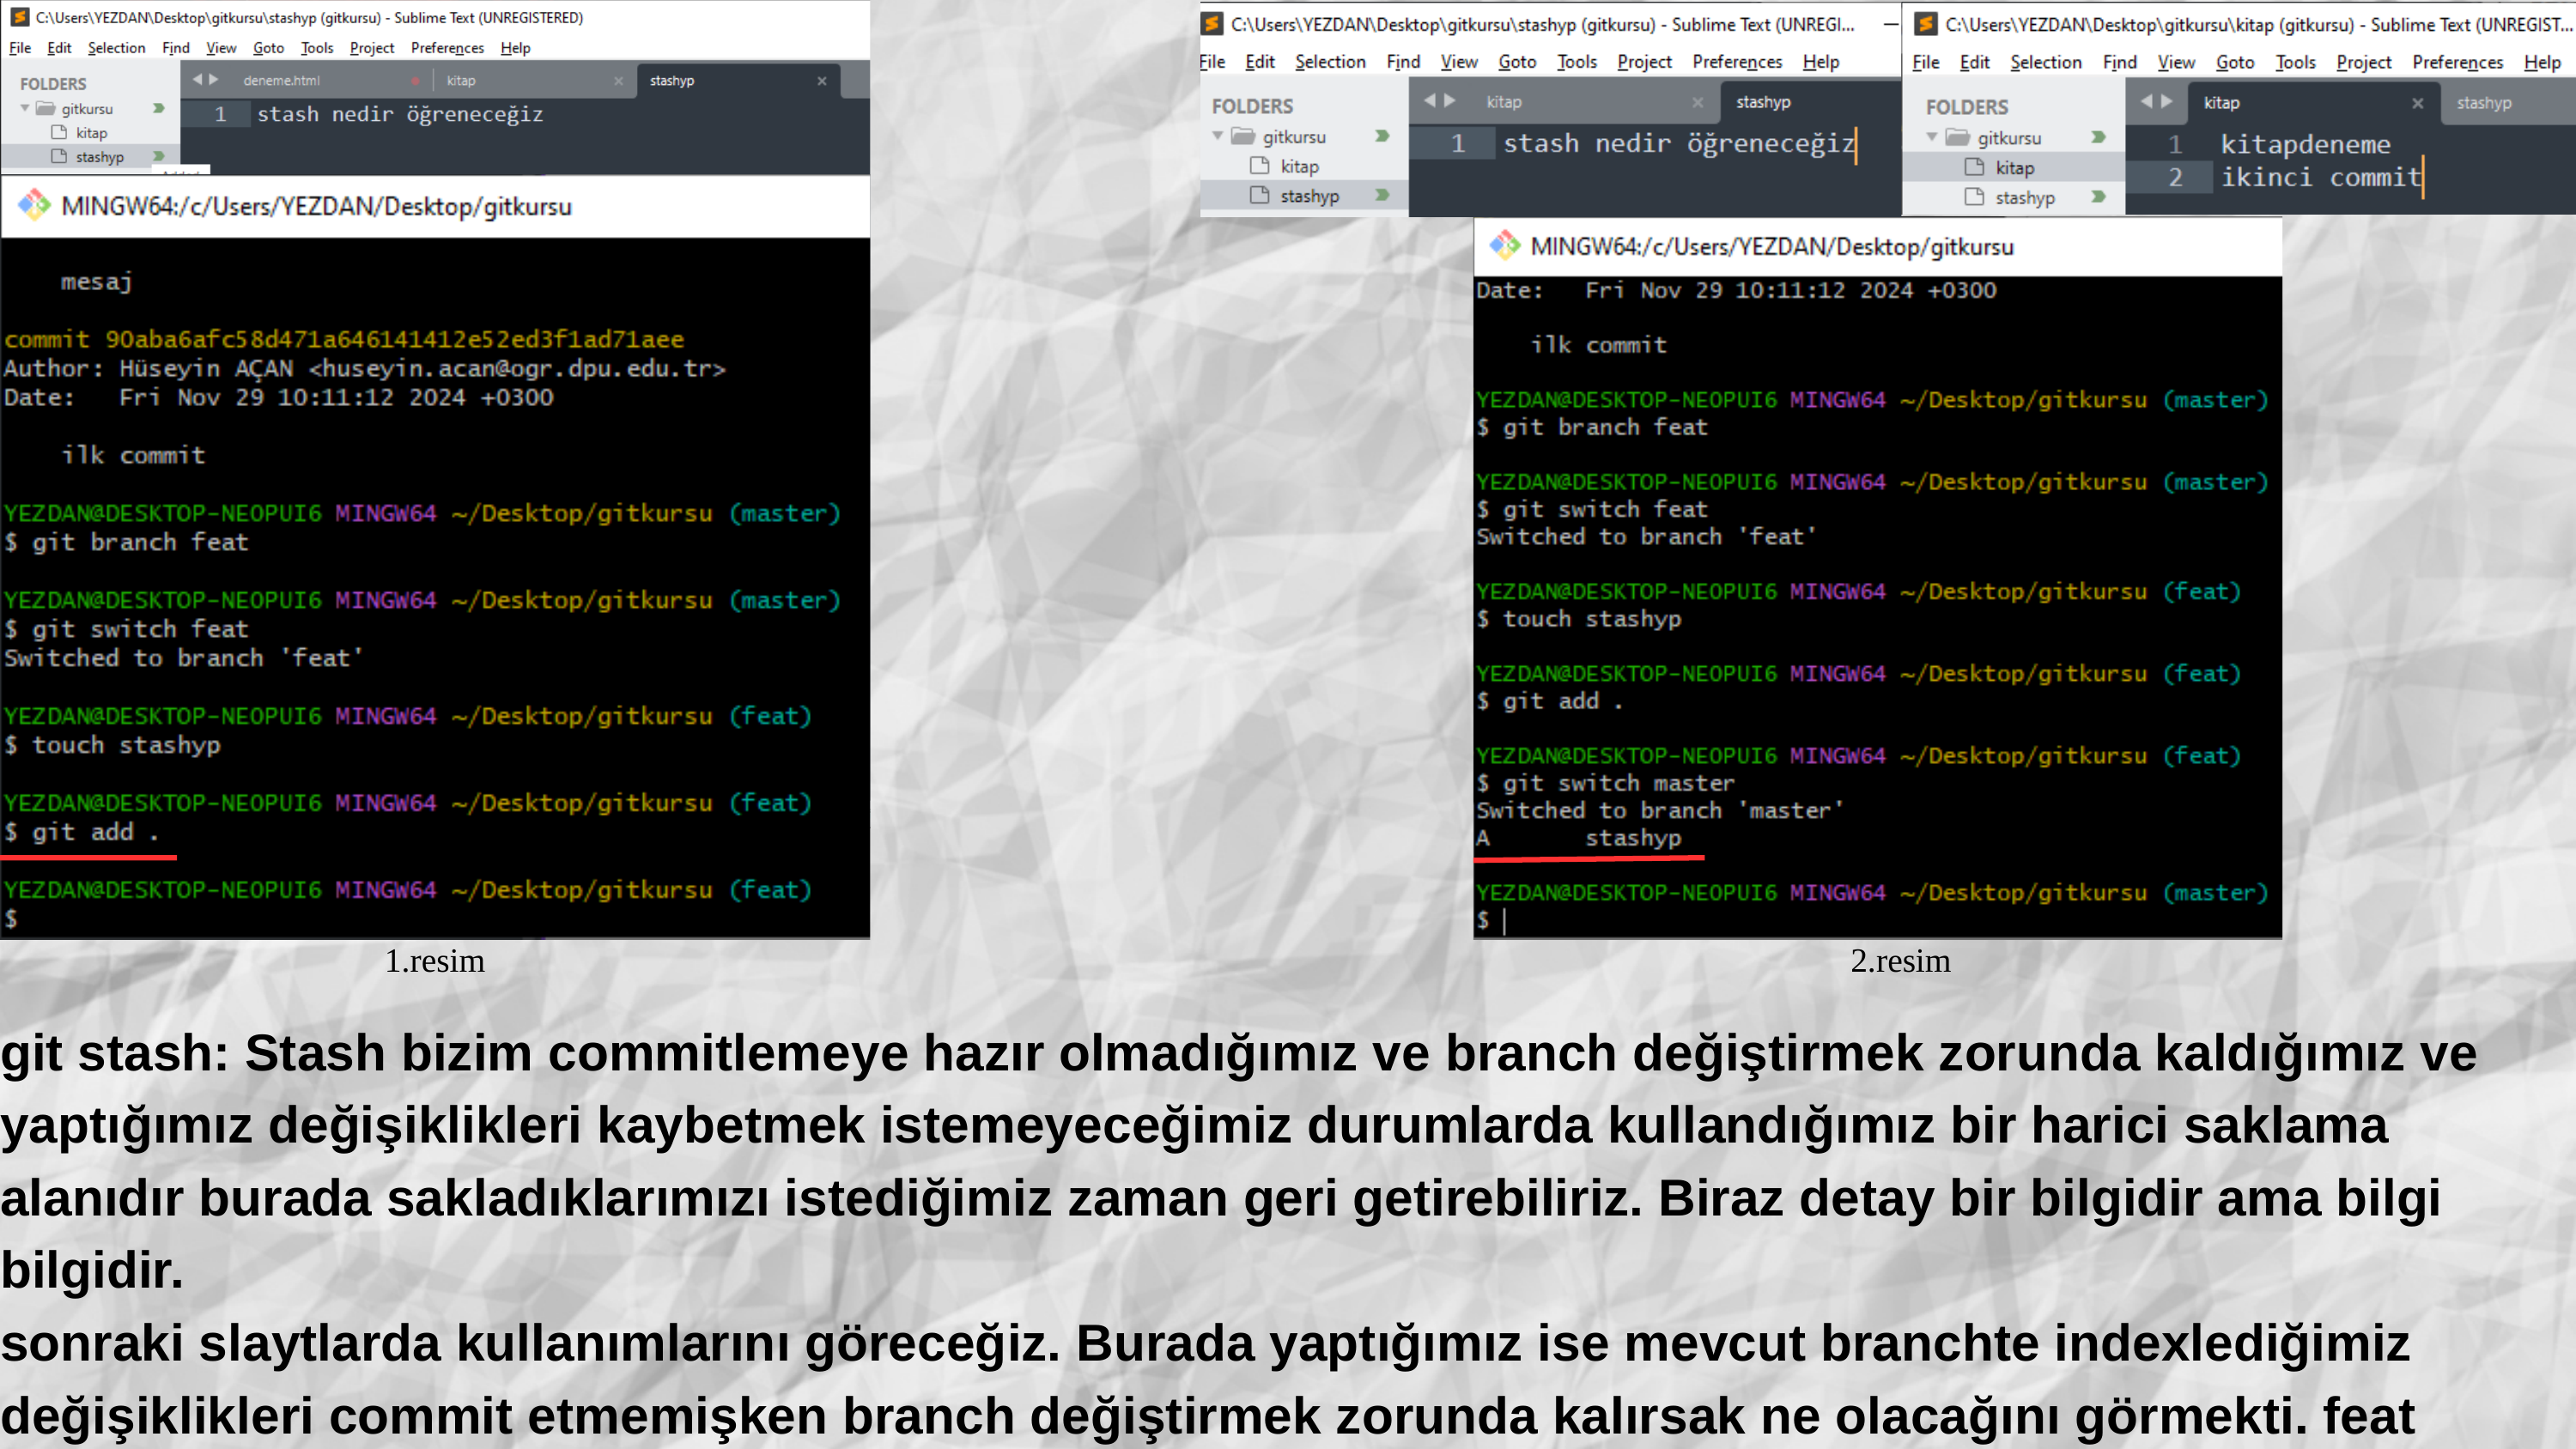

1.resim
2.resim
git stash: Stash bizim commitlemeye hazır olmadığımız ve branch değiştirmek zorunda kaldığımız ve yaptığımız değişiklikleri kaybetmek istemeyeceğimiz durumlarda kullandığımız bir harici saklama alanıdır burada sakladıklarımızı istediğimiz zaman geri getirebiliriz. Biraz detay bir bilgidir ama bilgi bilgidir.
sonraki slaytlarda kullanımlarını göreceğiz. Burada yaptığımız ise mevcut branchte indexlediğimiz değişiklikleri commit etmemişken branch değiştirmek zorunda kalırsak ne olacağını görmekti. feat içinde git add yaptığımız değişiklikler master branch’ine geçince bizimle birlikte gelir master içerisinde olmamasına rağmen